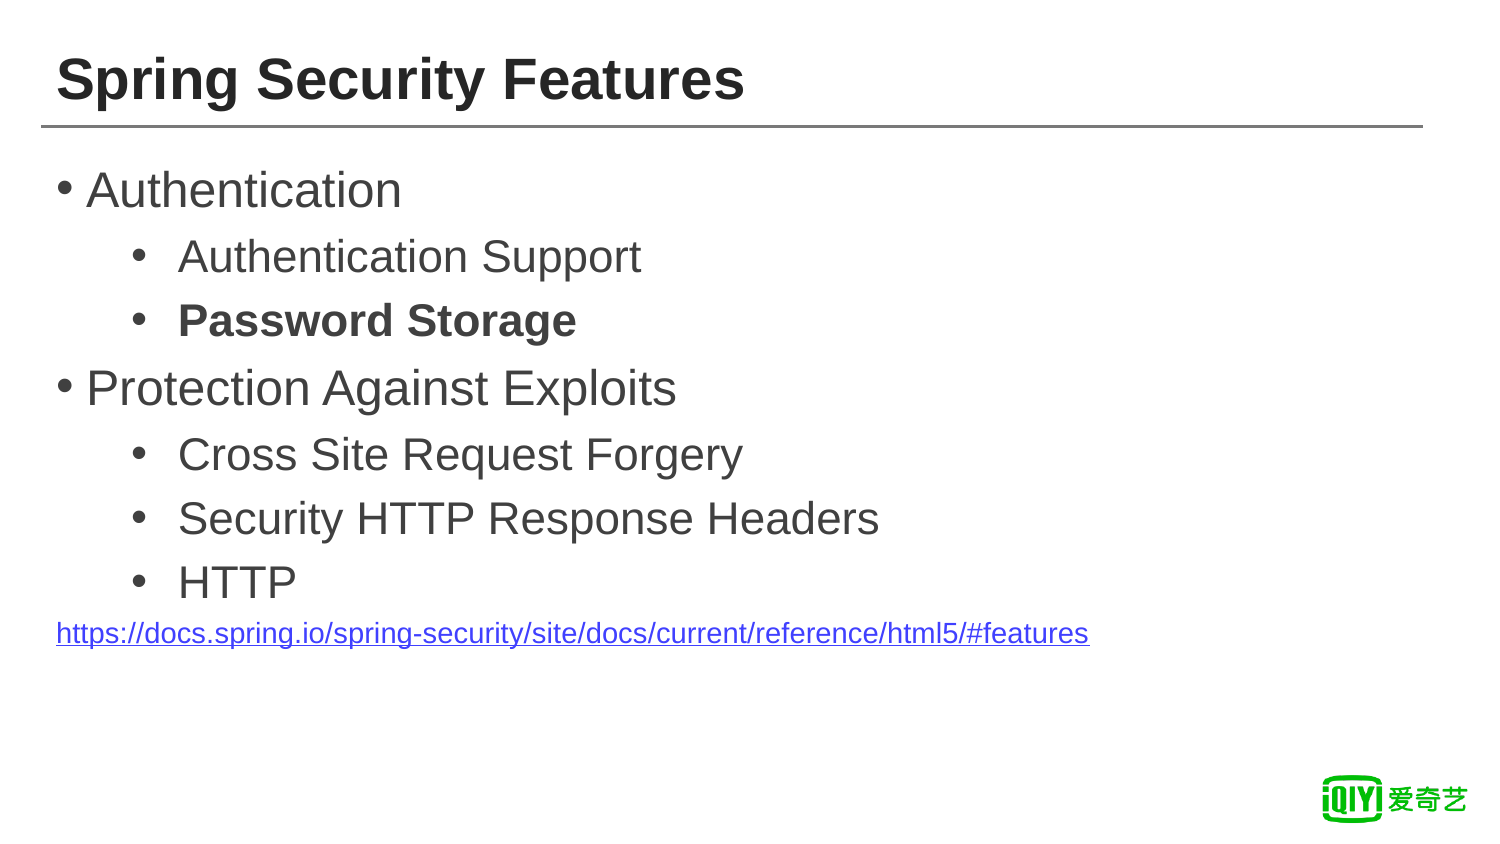

# Spring Security Features
Authentication
Authentication Support
Password Storage
Protection Against Exploits
Cross Site Request Forgery
Security HTTP Response Headers
HTTP
https://docs.spring.io/spring-security/site/docs/current/reference/html5/#features